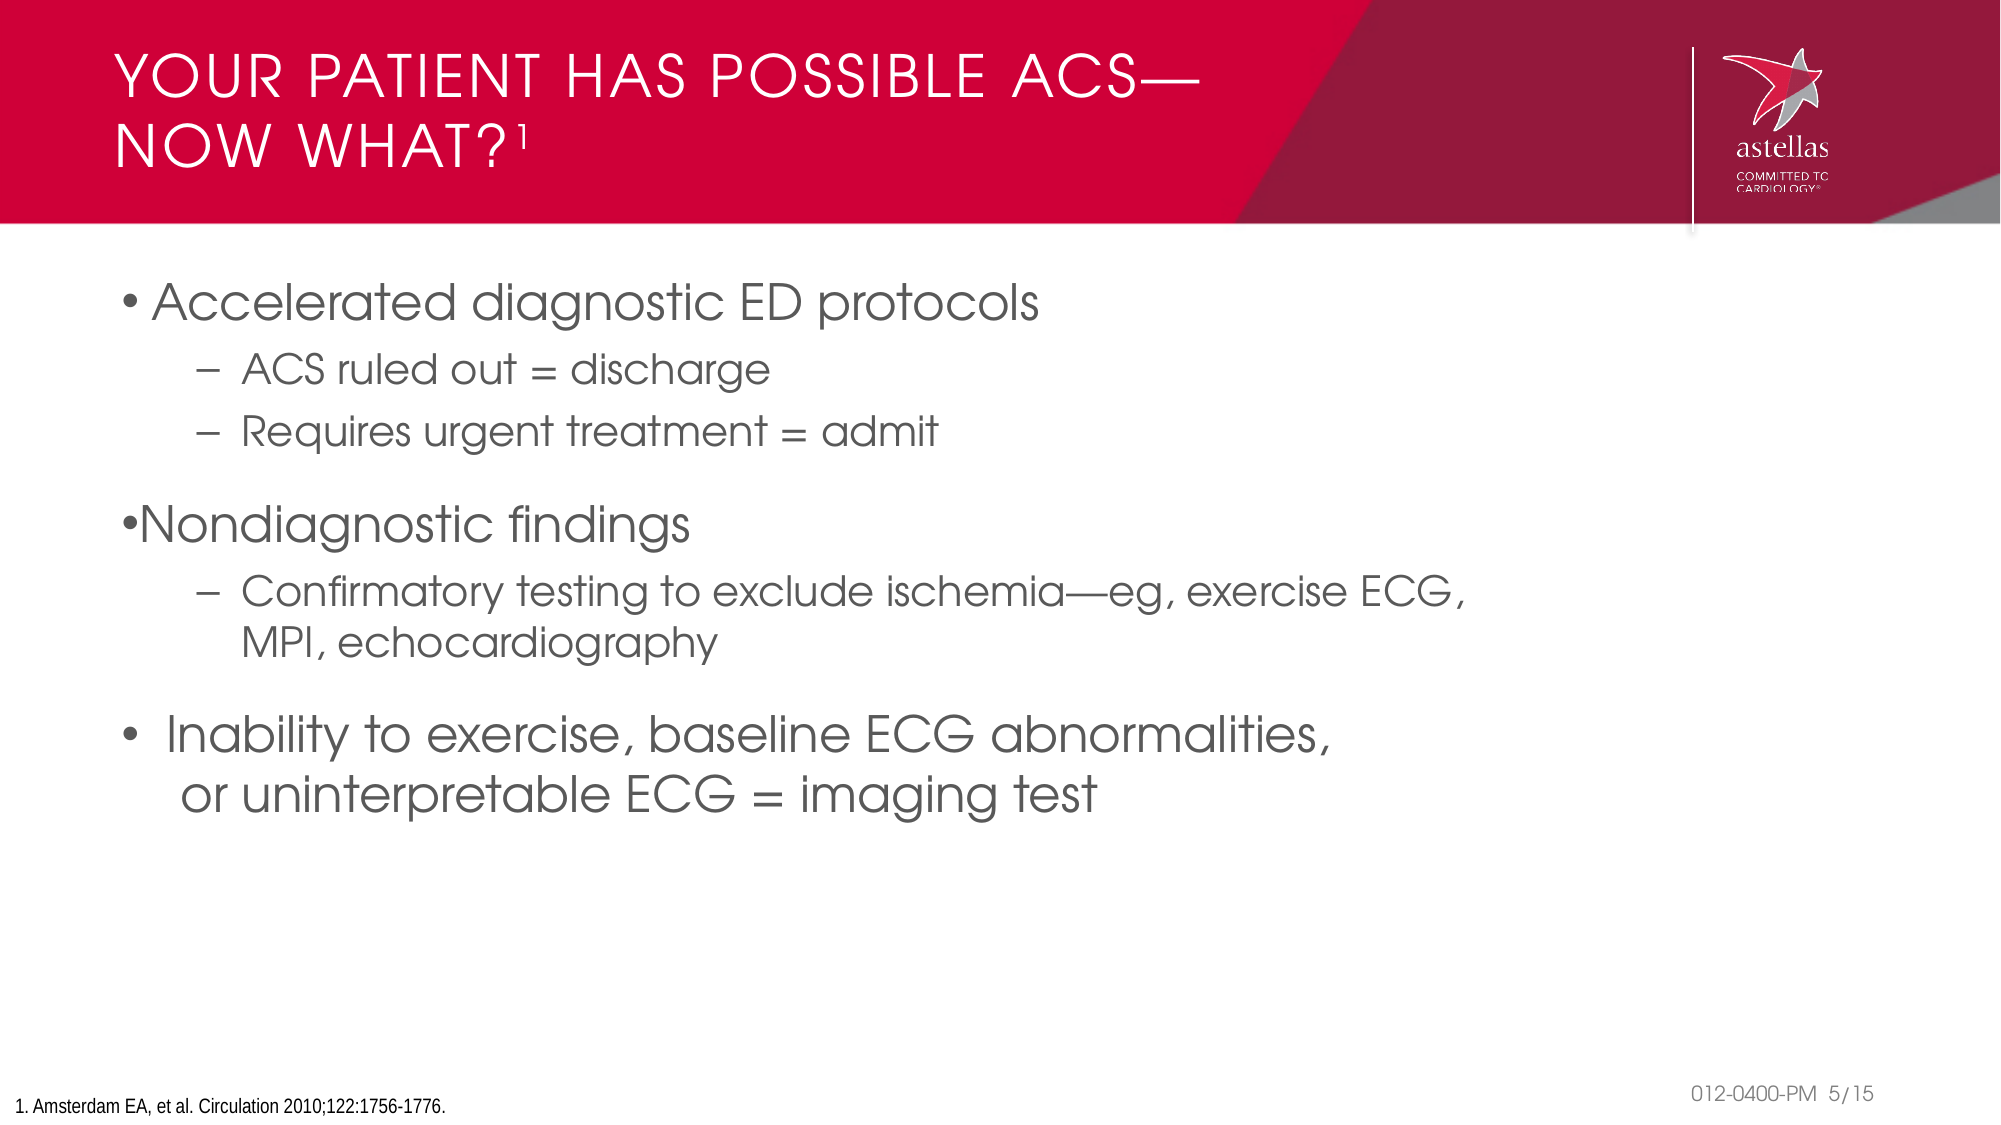

# Your patient has possible ACS— now what?1
Accelerated diagnostic ED protocols
ACS ruled out = discharge
Requires urgent treatment = admit
Nondiagnostic findings
Confirmatory testing to exclude ischemia—eg, exercise ECG,
MPI, echocardiography
Inability to exercise, baseline ECG abnormalities,
 or uninterpretable ECG = imaging test
1. Amsterdam EA, et al. Circulation 2010;122:1756-1776.